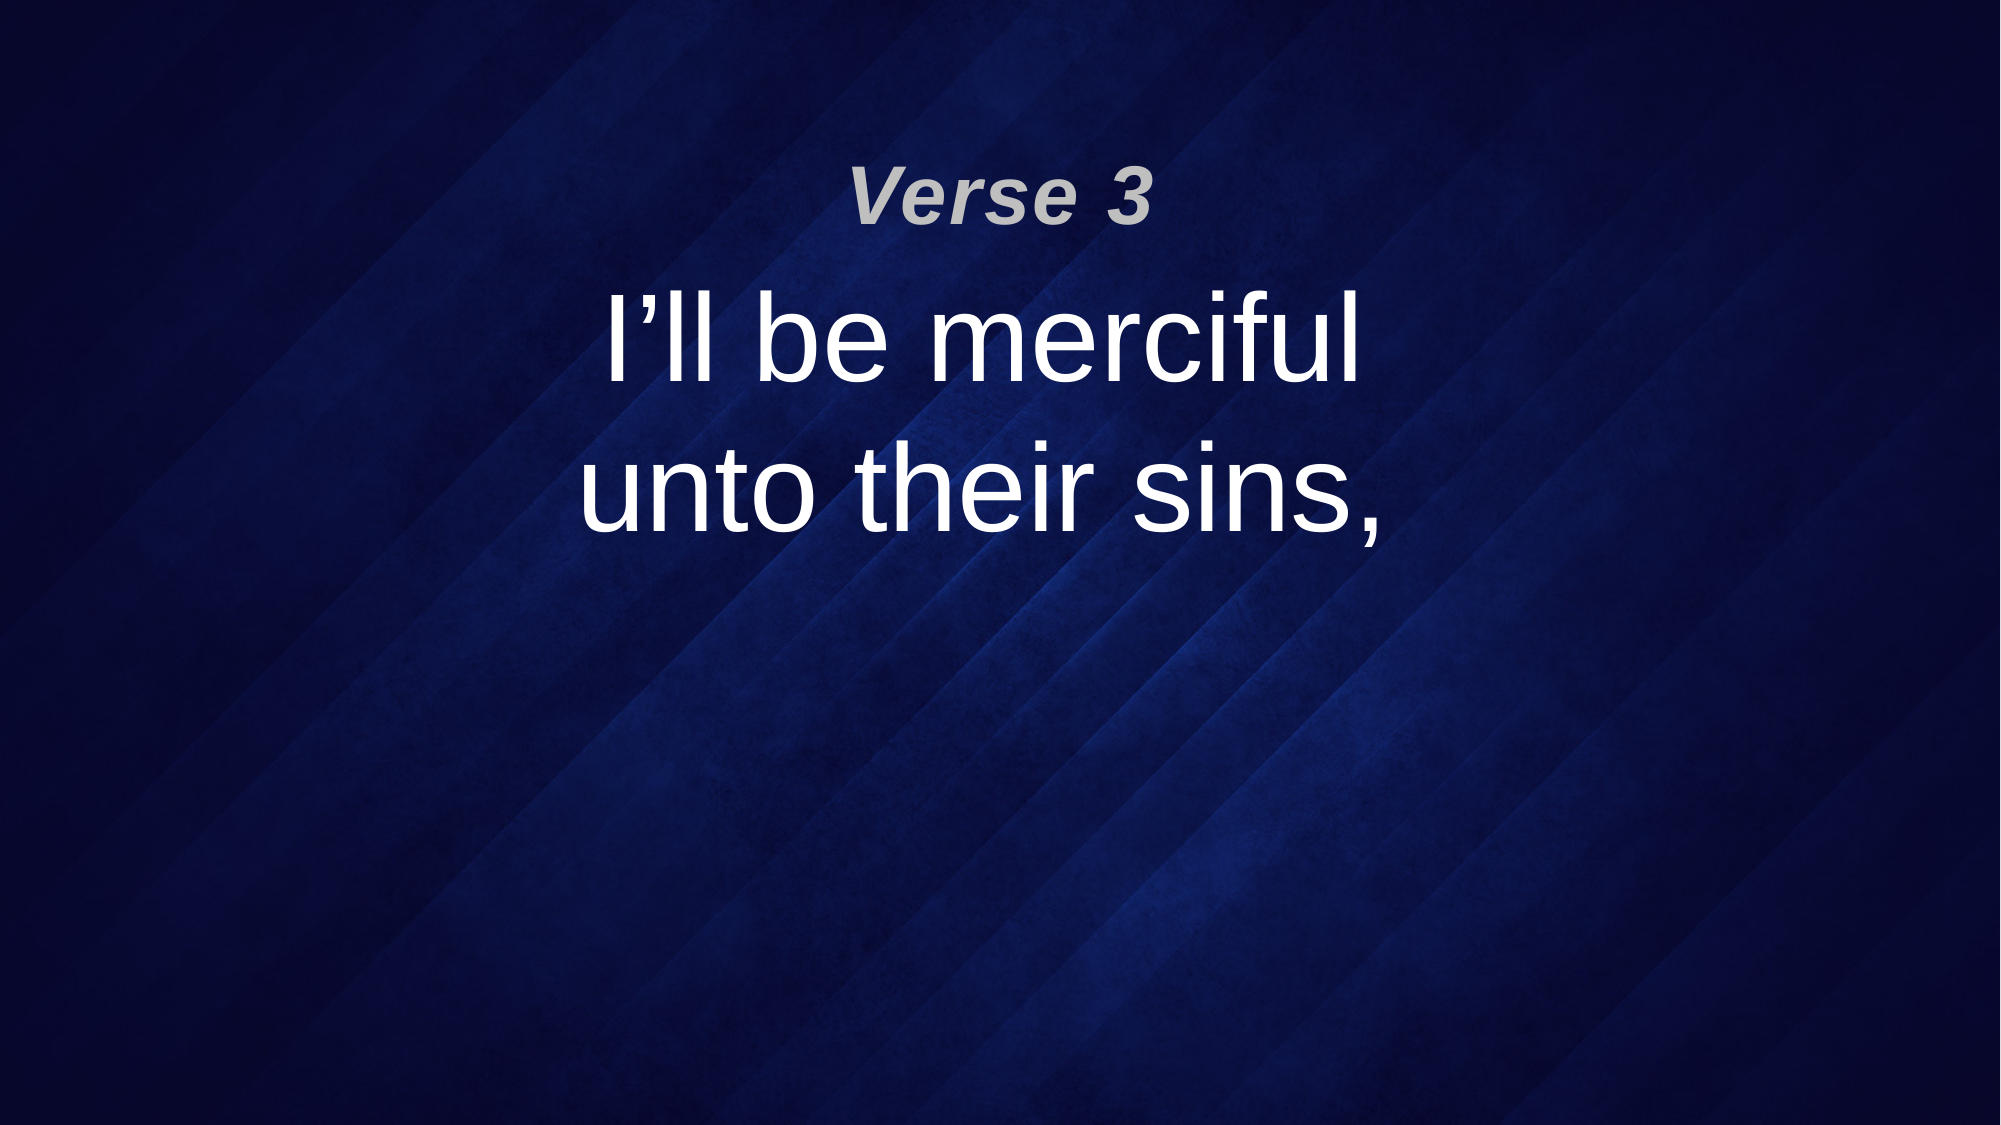

Verse 3
# I’ll be merciful unto their sins,